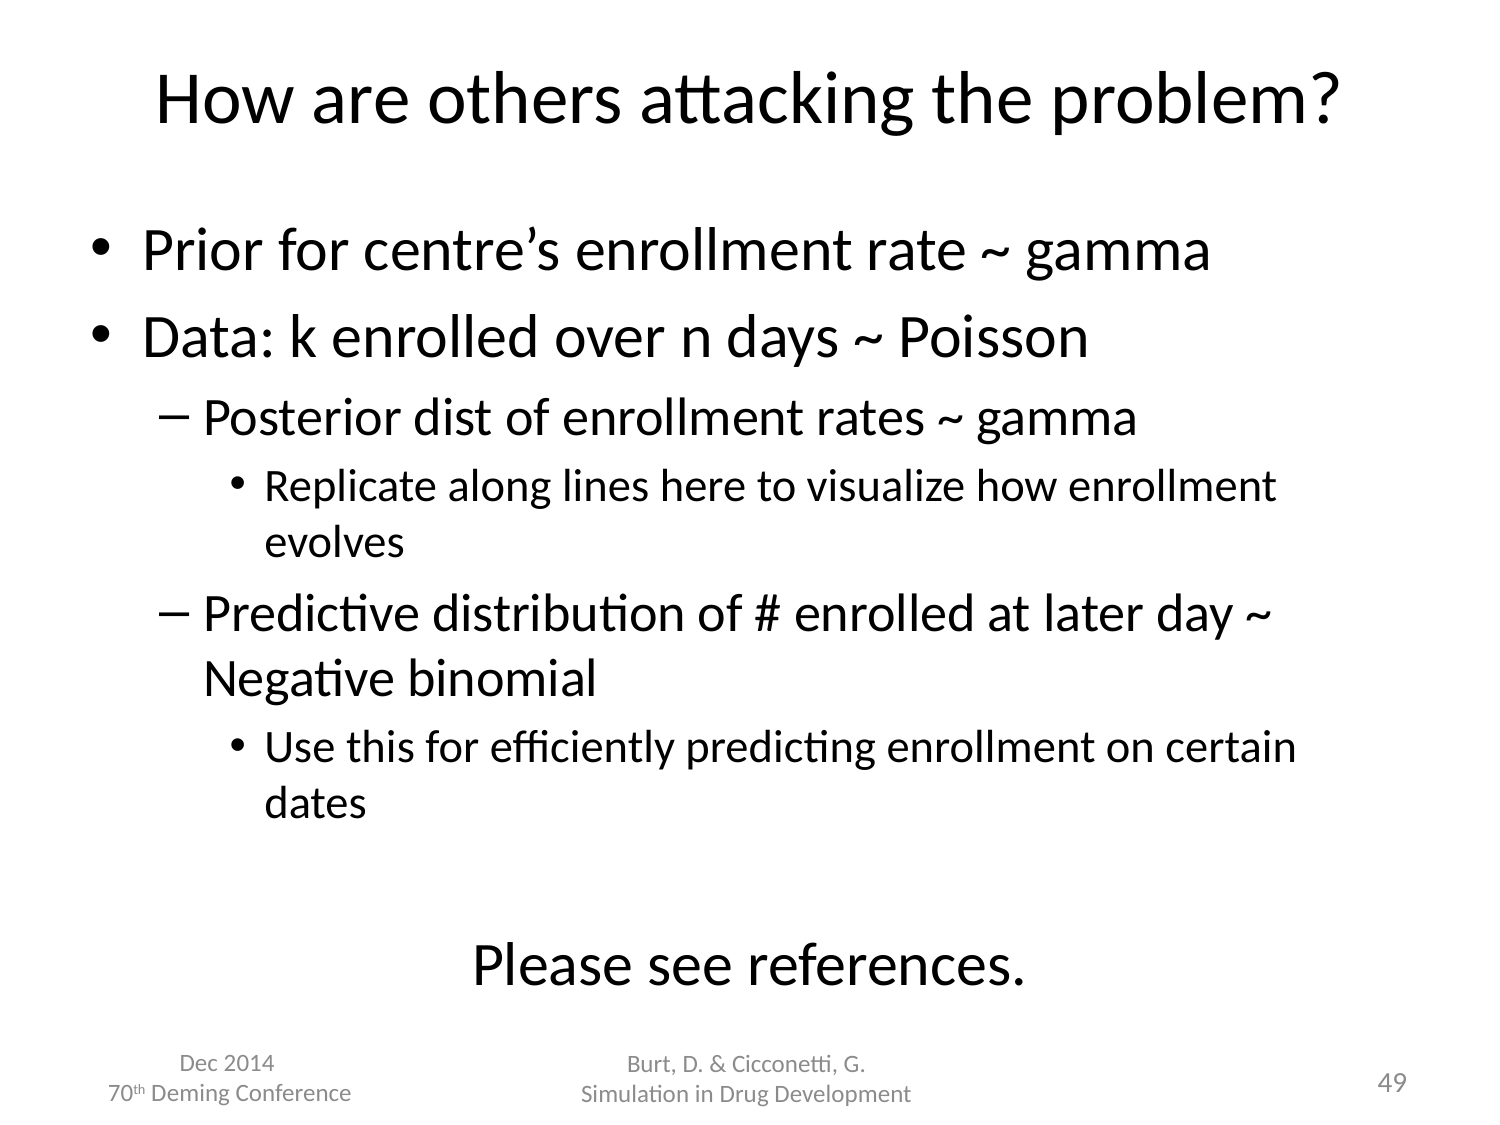

# How are others attacking the problem?
Prior for centre’s enrollment rate ~ gamma
Data: k enrolled over n days ~ Poisson
Posterior dist of enrollment rates ~ gamma
Replicate along lines here to visualize how enrollment evolves
Predictive distribution of # enrolled at later day ~ Negative binomial
Use this for efficiently predicting enrollment on certain dates

Please see references.